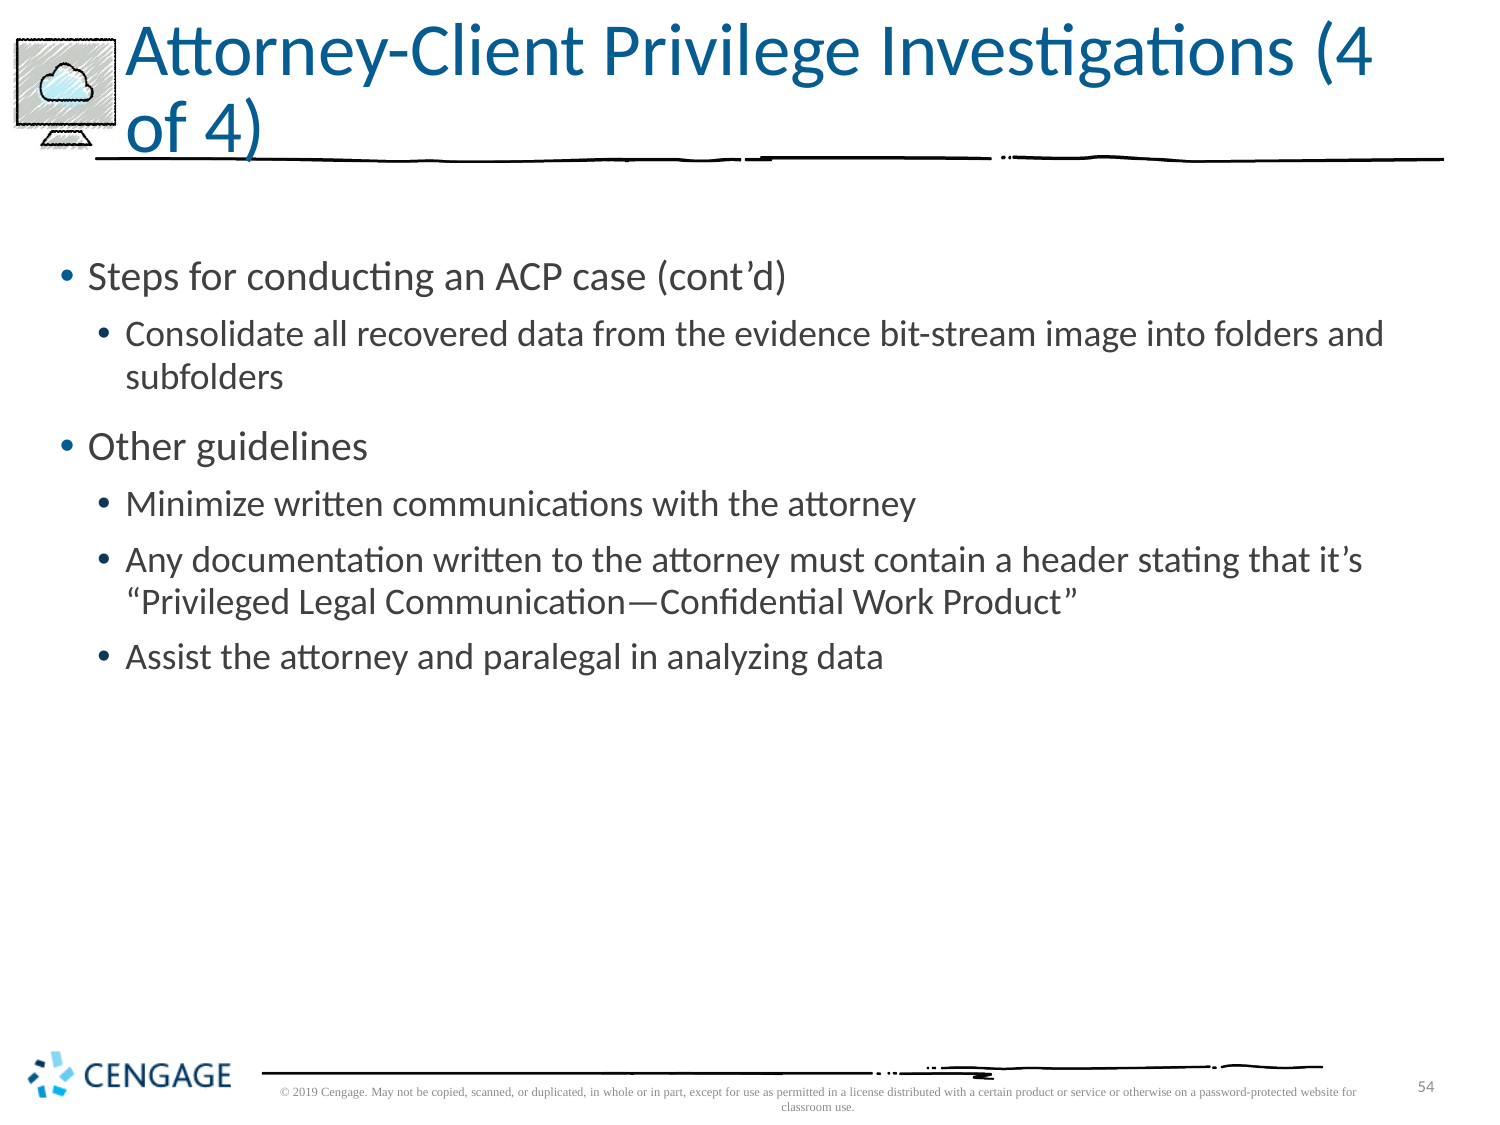

# Attorney-Client Privilege Investigations (4 of 4)
Steps for conducting an ACP case (cont’d)
Consolidate all recovered data from the evidence bit-stream image into folders and subfolders
Other guidelines
Minimize written communications with the attorney
Any documentation written to the attorney must contain a header stating that it’s “Privileged Legal Communication—Confidential Work Product”
Assist the attorney and paralegal in analyzing data
© 2019 Cengage. May not be copied, scanned, or duplicated, in whole or in part, except for use as permitted in a license distributed with a certain product or service or otherwise on a password-protected website for classroom use.